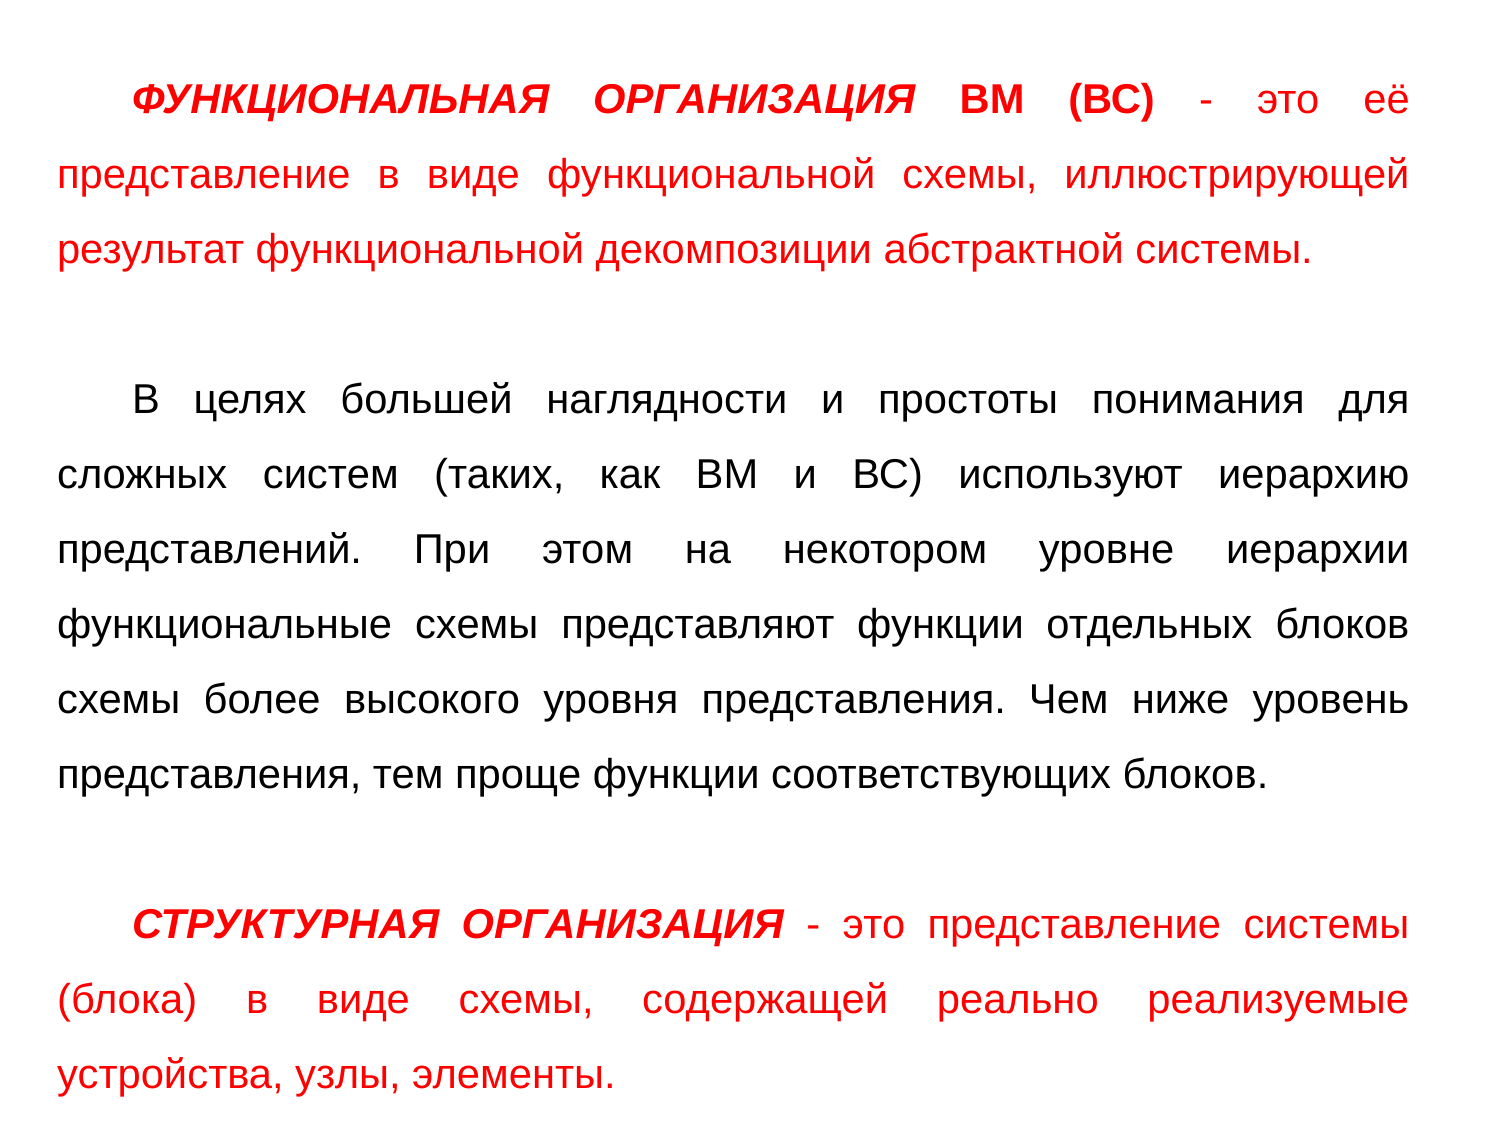

ФУНКЦИОНАЛЬНАЯ ОРГАНИЗАЦИЯ ВМ (ВС) - это её представление в виде функциональной схемы, иллюст­рирующей результат функциональной декомпозиции абстрактной системы.

В целях боль­шей наглядности и простоты понимания для сложных систем (та­ких, как ВМ и ВС) используют иерархию представлений. При этом на некотором уровне иерархии функциональные схемы пред­ставляют функции отдельных блоков схемы более высокого уров­ня представления. Чем ниже уровень представления, тем проще функции соответствующих блоков.

СТРУКТУРНАЯ ОРГАНИЗАЦИЯ - это представление системы (бло­ка) в виде схемы, содержащей реально реализуемые устройства, узлы, элементы.